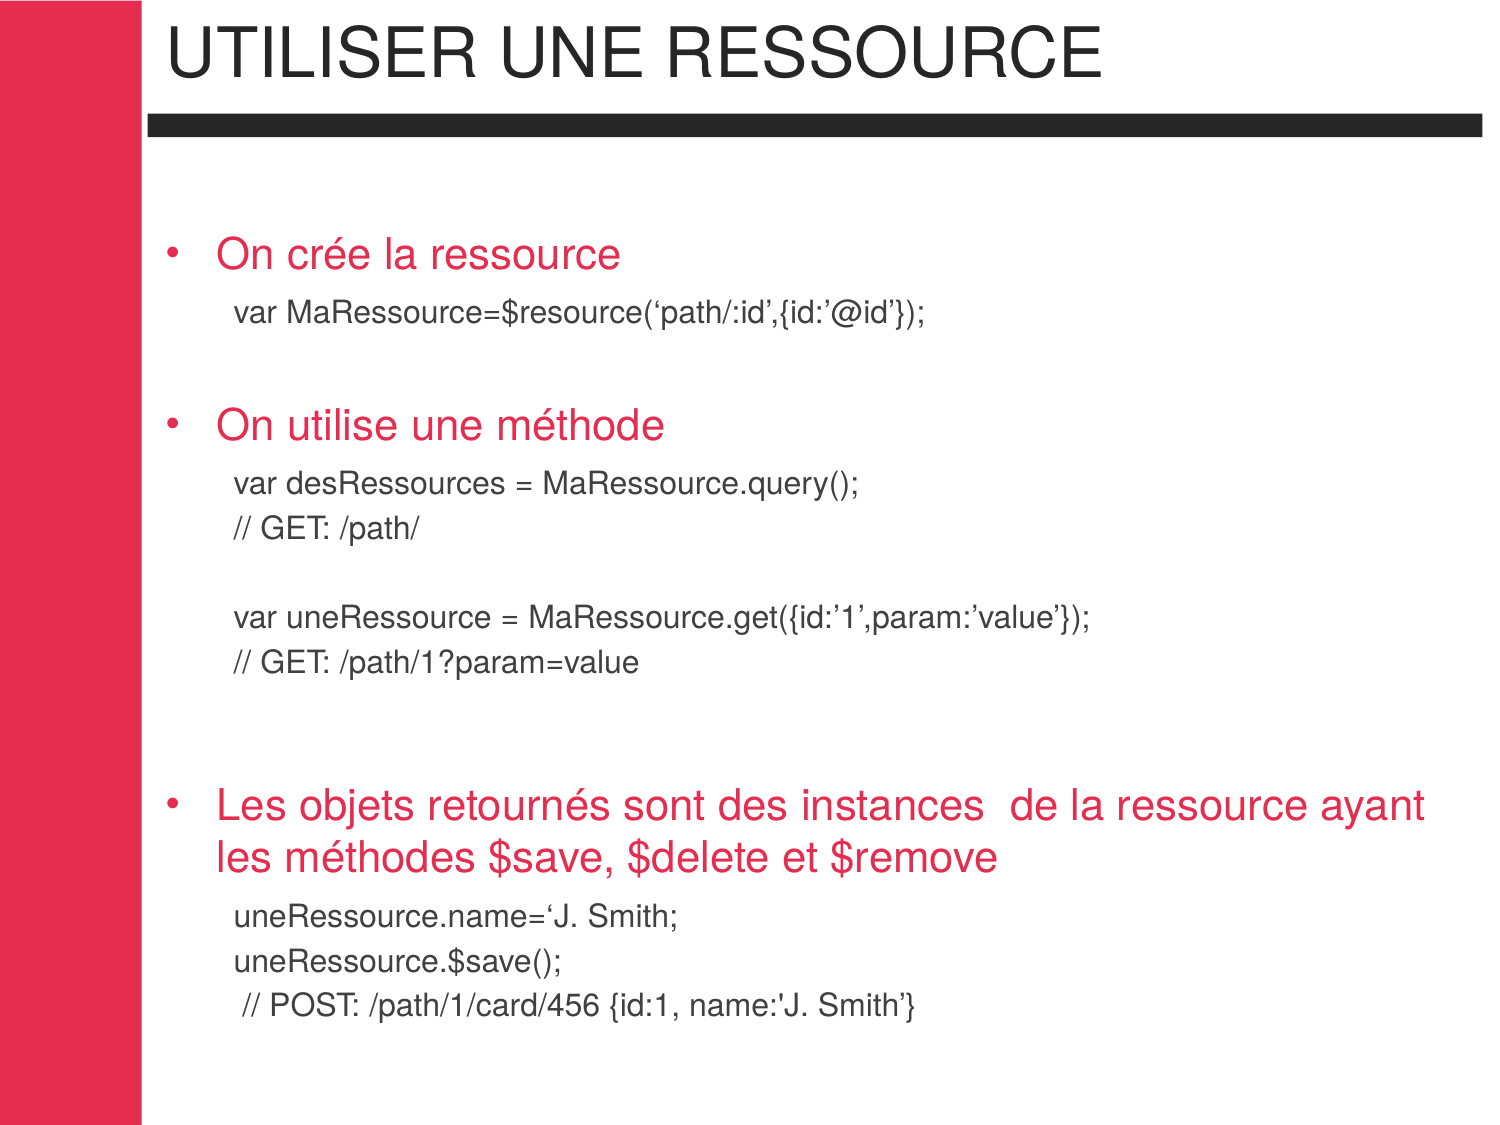

# Utiliser une ressource

On crée la ressource
var MaRessource=$resource(‘path/:id’,{id:’@id’});

On utilise une méthode
var desRessources = MaRessource.query();
// GET: /path/

var uneRessource = MaRessource.get({id:’1’,param:’value’});
// GET: /path/1?param=value

Les objets retournés sont des instances  de la ressource ayant les méthodes $save, $delete et $remove
uneRessource.name=‘J. Smith;
uneRessource.$save();
 // POST: /path/1/card/456 {id:1, name:'J. Smith’}